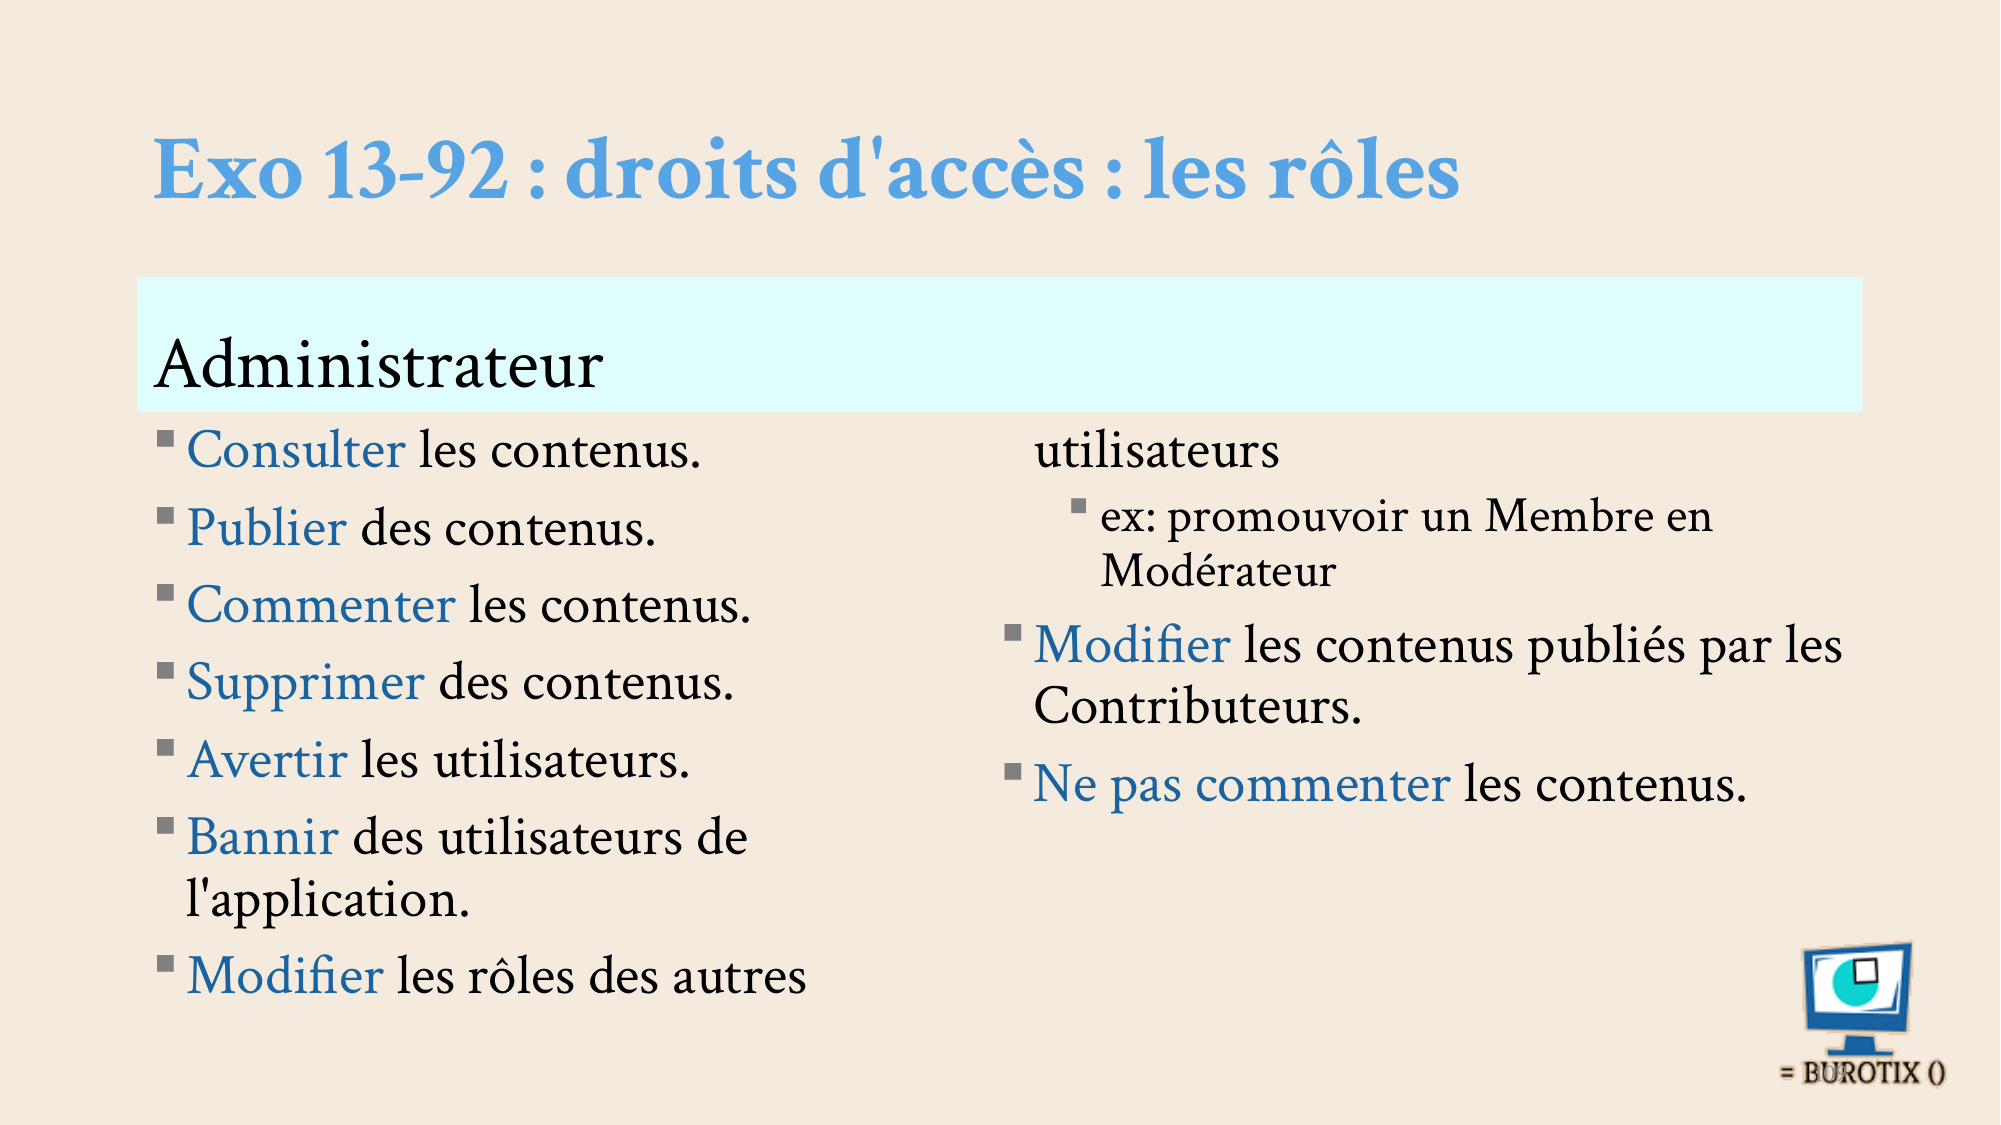

# Exo 13-92 : droits d'accès : les rôles
Administrateur
Consulter les contenus.
Publier des contenus.
Commenter les contenus.
Supprimer des contenus.
Avertir les utilisateurs.
Bannir des utilisateurs de l'application.
Modifier les rôles des autres utilisateurs
ex: promouvoir un Membre en Modérateur
Modifier les contenus publiés par les Contributeurs.
Ne pas commenter les contenus.

109